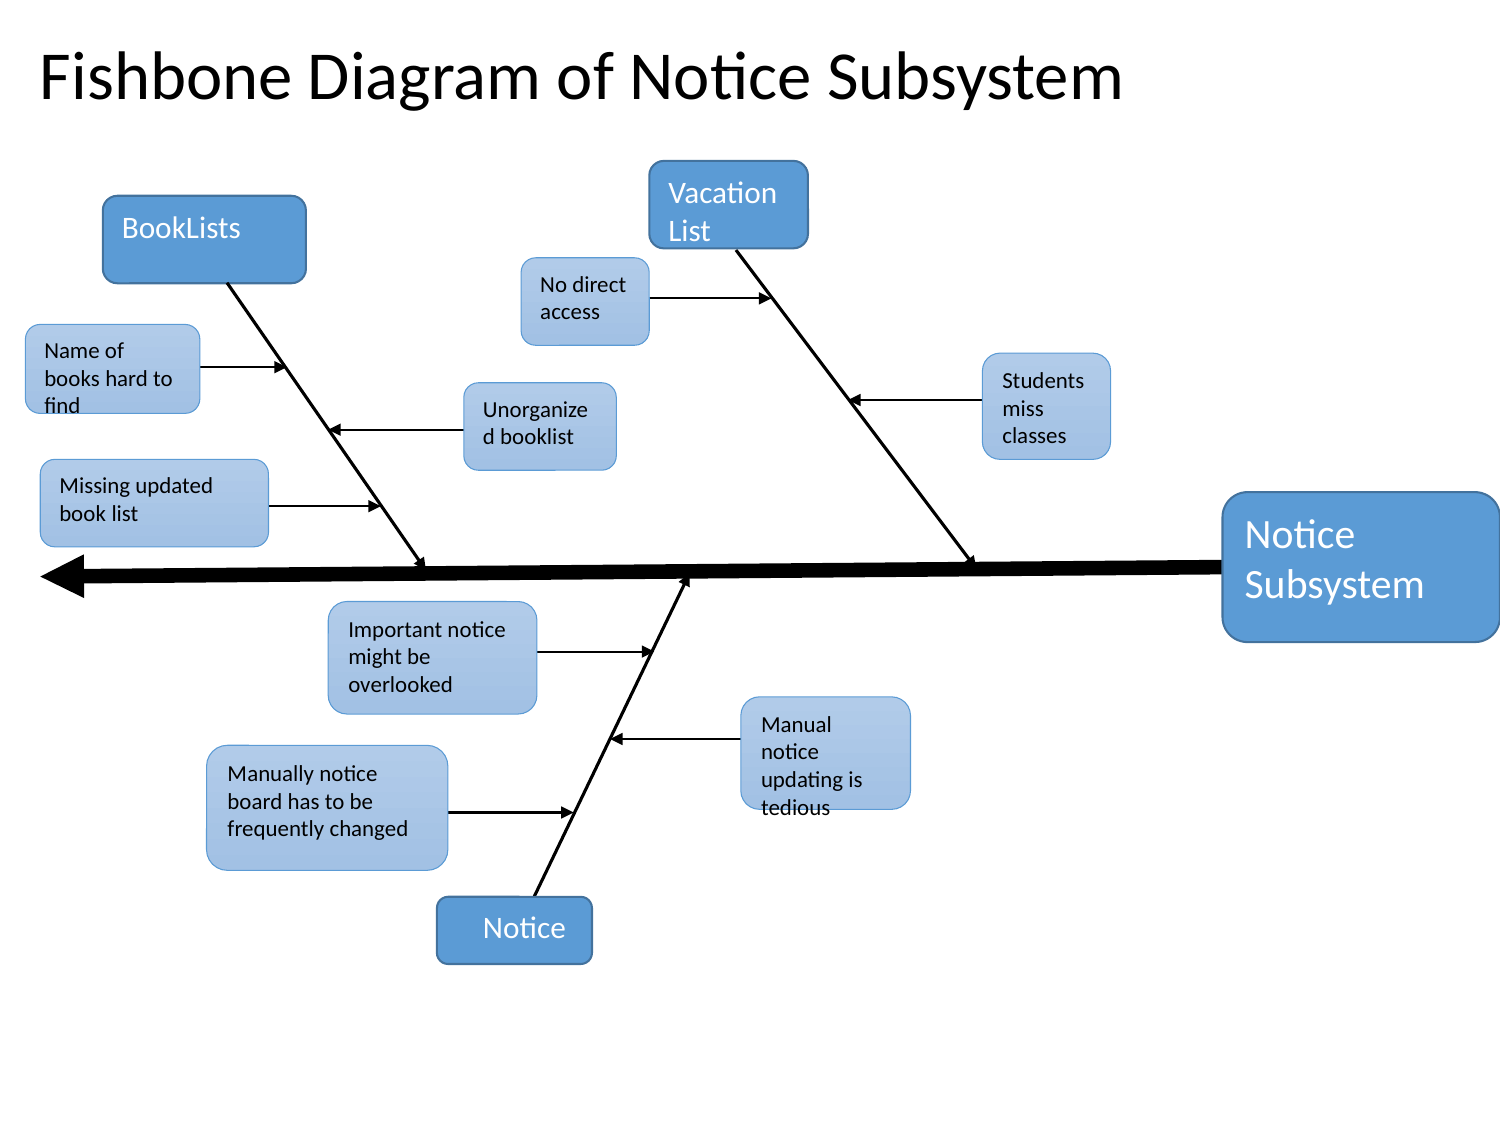

# Fishbone Diagram of Notice Subsystem
Vacation List
No direct access
Name of books hard to find
Students miss classes
Unorganized booklist
Missing updated book list
Notice Subsystem
Important notice might be overlooked
Manual notice updating is tedious

Manually notice board has to be frequently changed
    Notice
BookLists
15